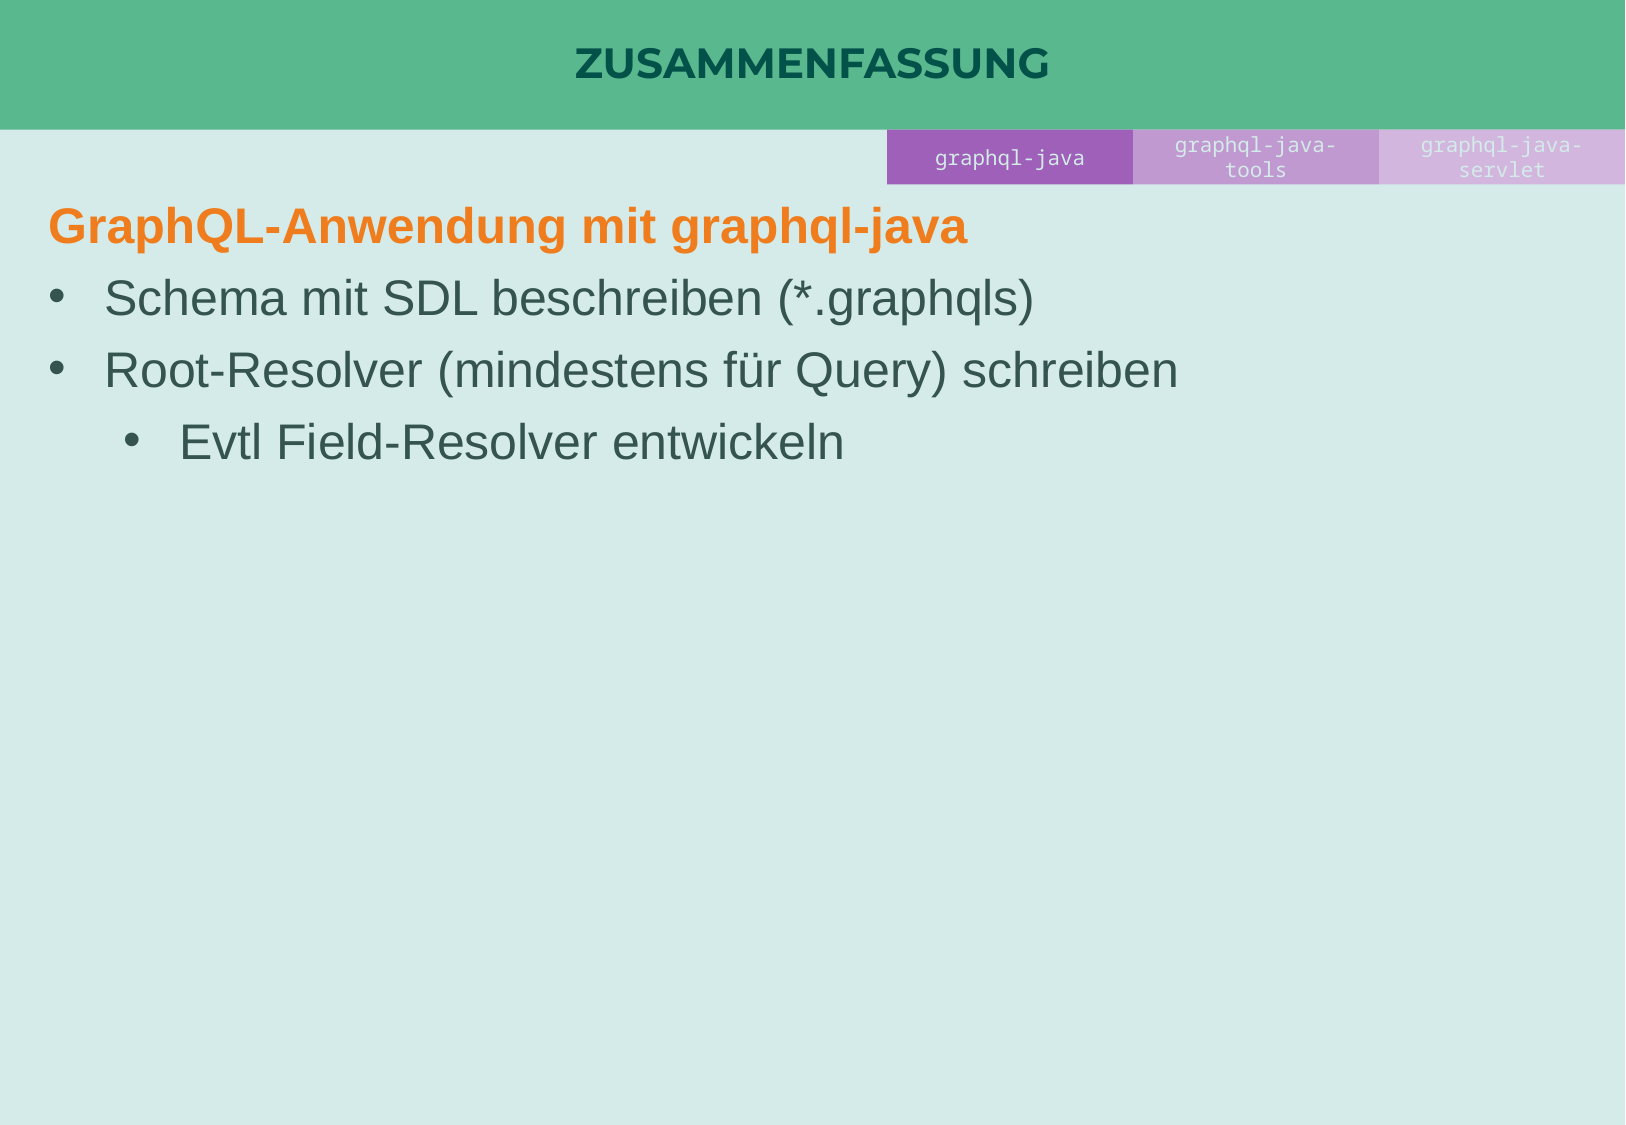

type Query {
 beer: [Beer!]!
 beer(beerId: ID!): Beer
 allBeers: [Beer!]! @deprecated(reason: "Use 'beer' field")
}

# Zusammenfassung
graphql-java
graphql-java-tools
graphql-java-servlet
GraphQL-Anwendung mit graphql-java
Schema mit SDL beschreiben (*.graphqls)
Root-Resolver (mindestens für Query) schreiben
Evtl Field-Resolver entwickeln